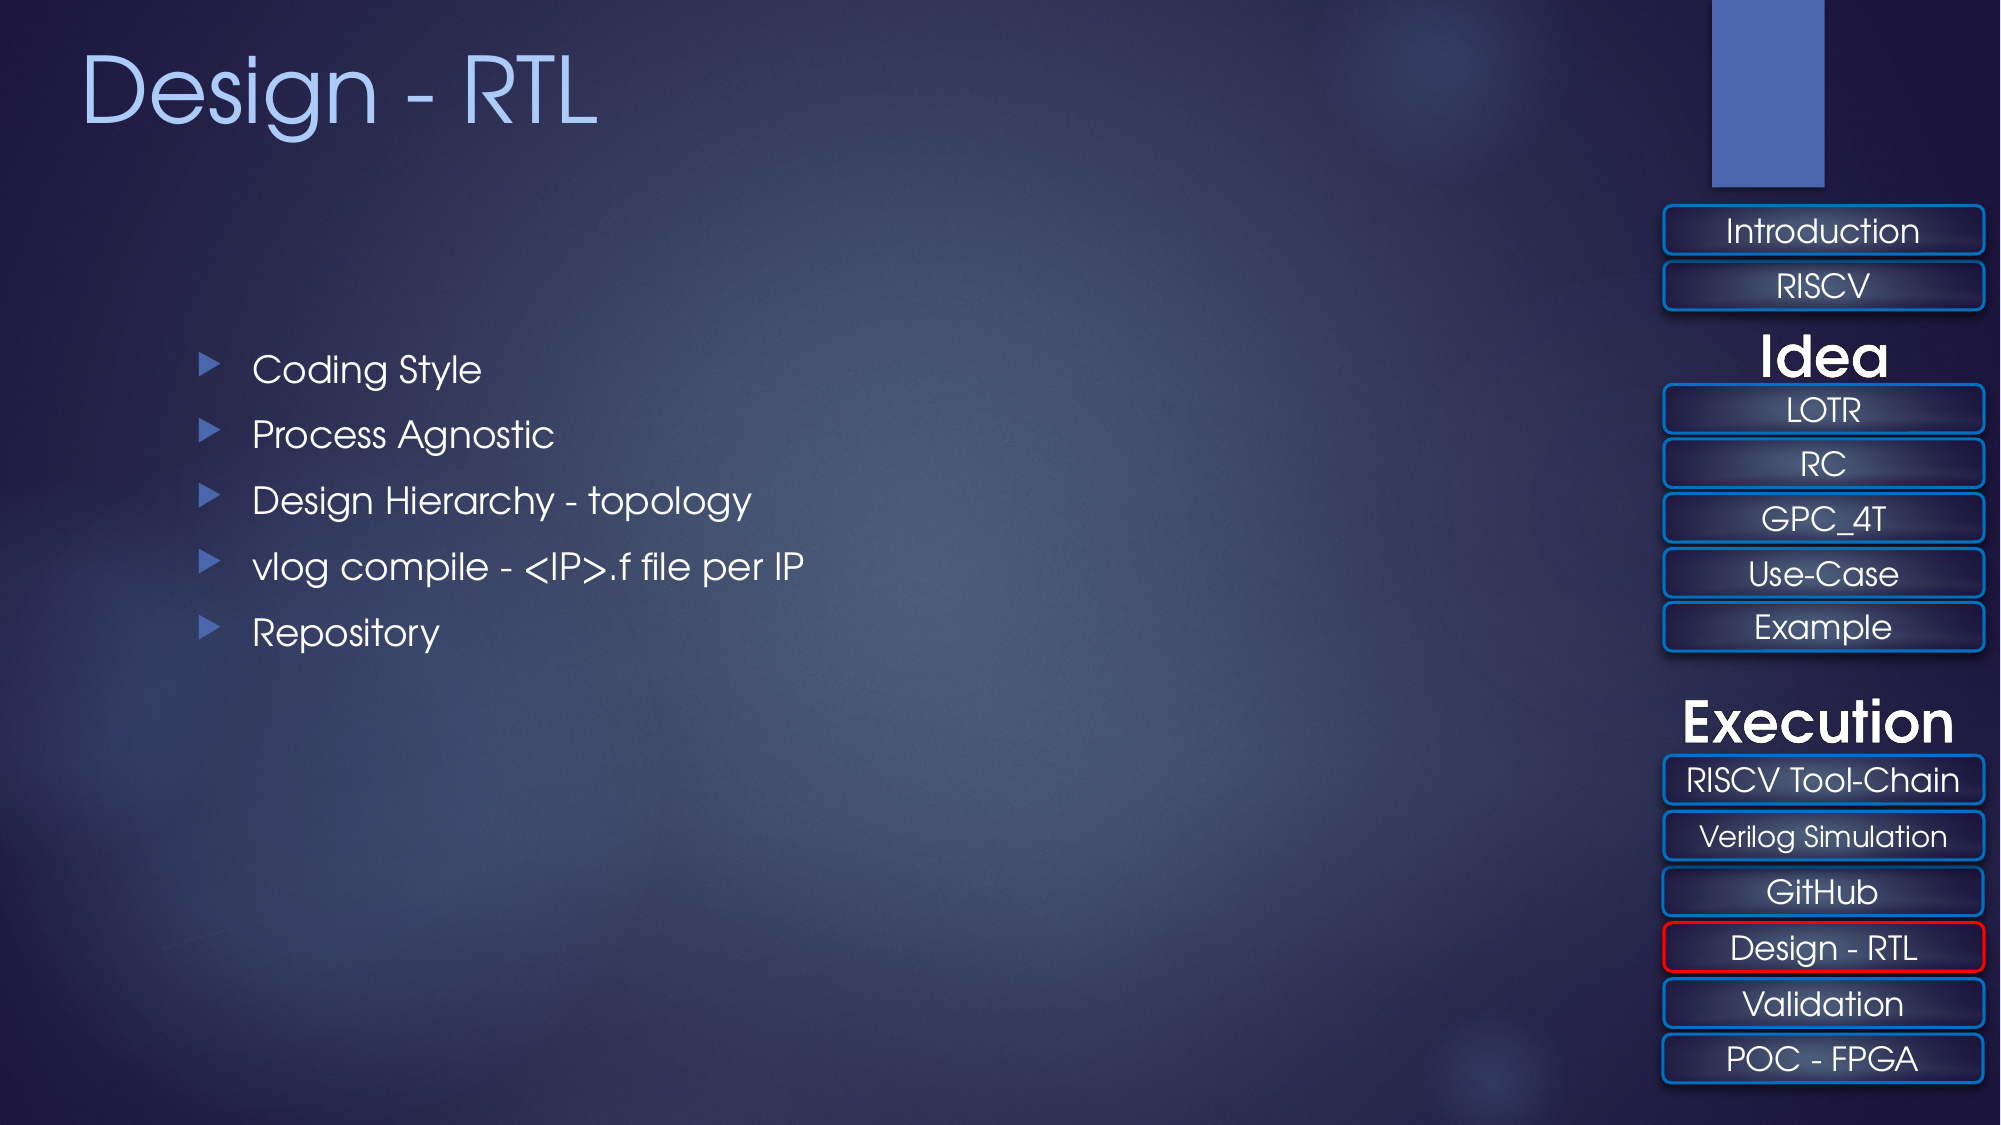

# Design - RTL
Introduction
RISCV
Idea
Coding Style
Process Agnostic
Design Hierarchy - topology
vlog compile - <IP>.f file per IP
Repository

LOTR
RC
GPC_4T
Use-Case
Example
Execution
RISCV Tool-Chain
Verilog Simulation
GitHub
Design - RTL
Validation
POC - FPGA